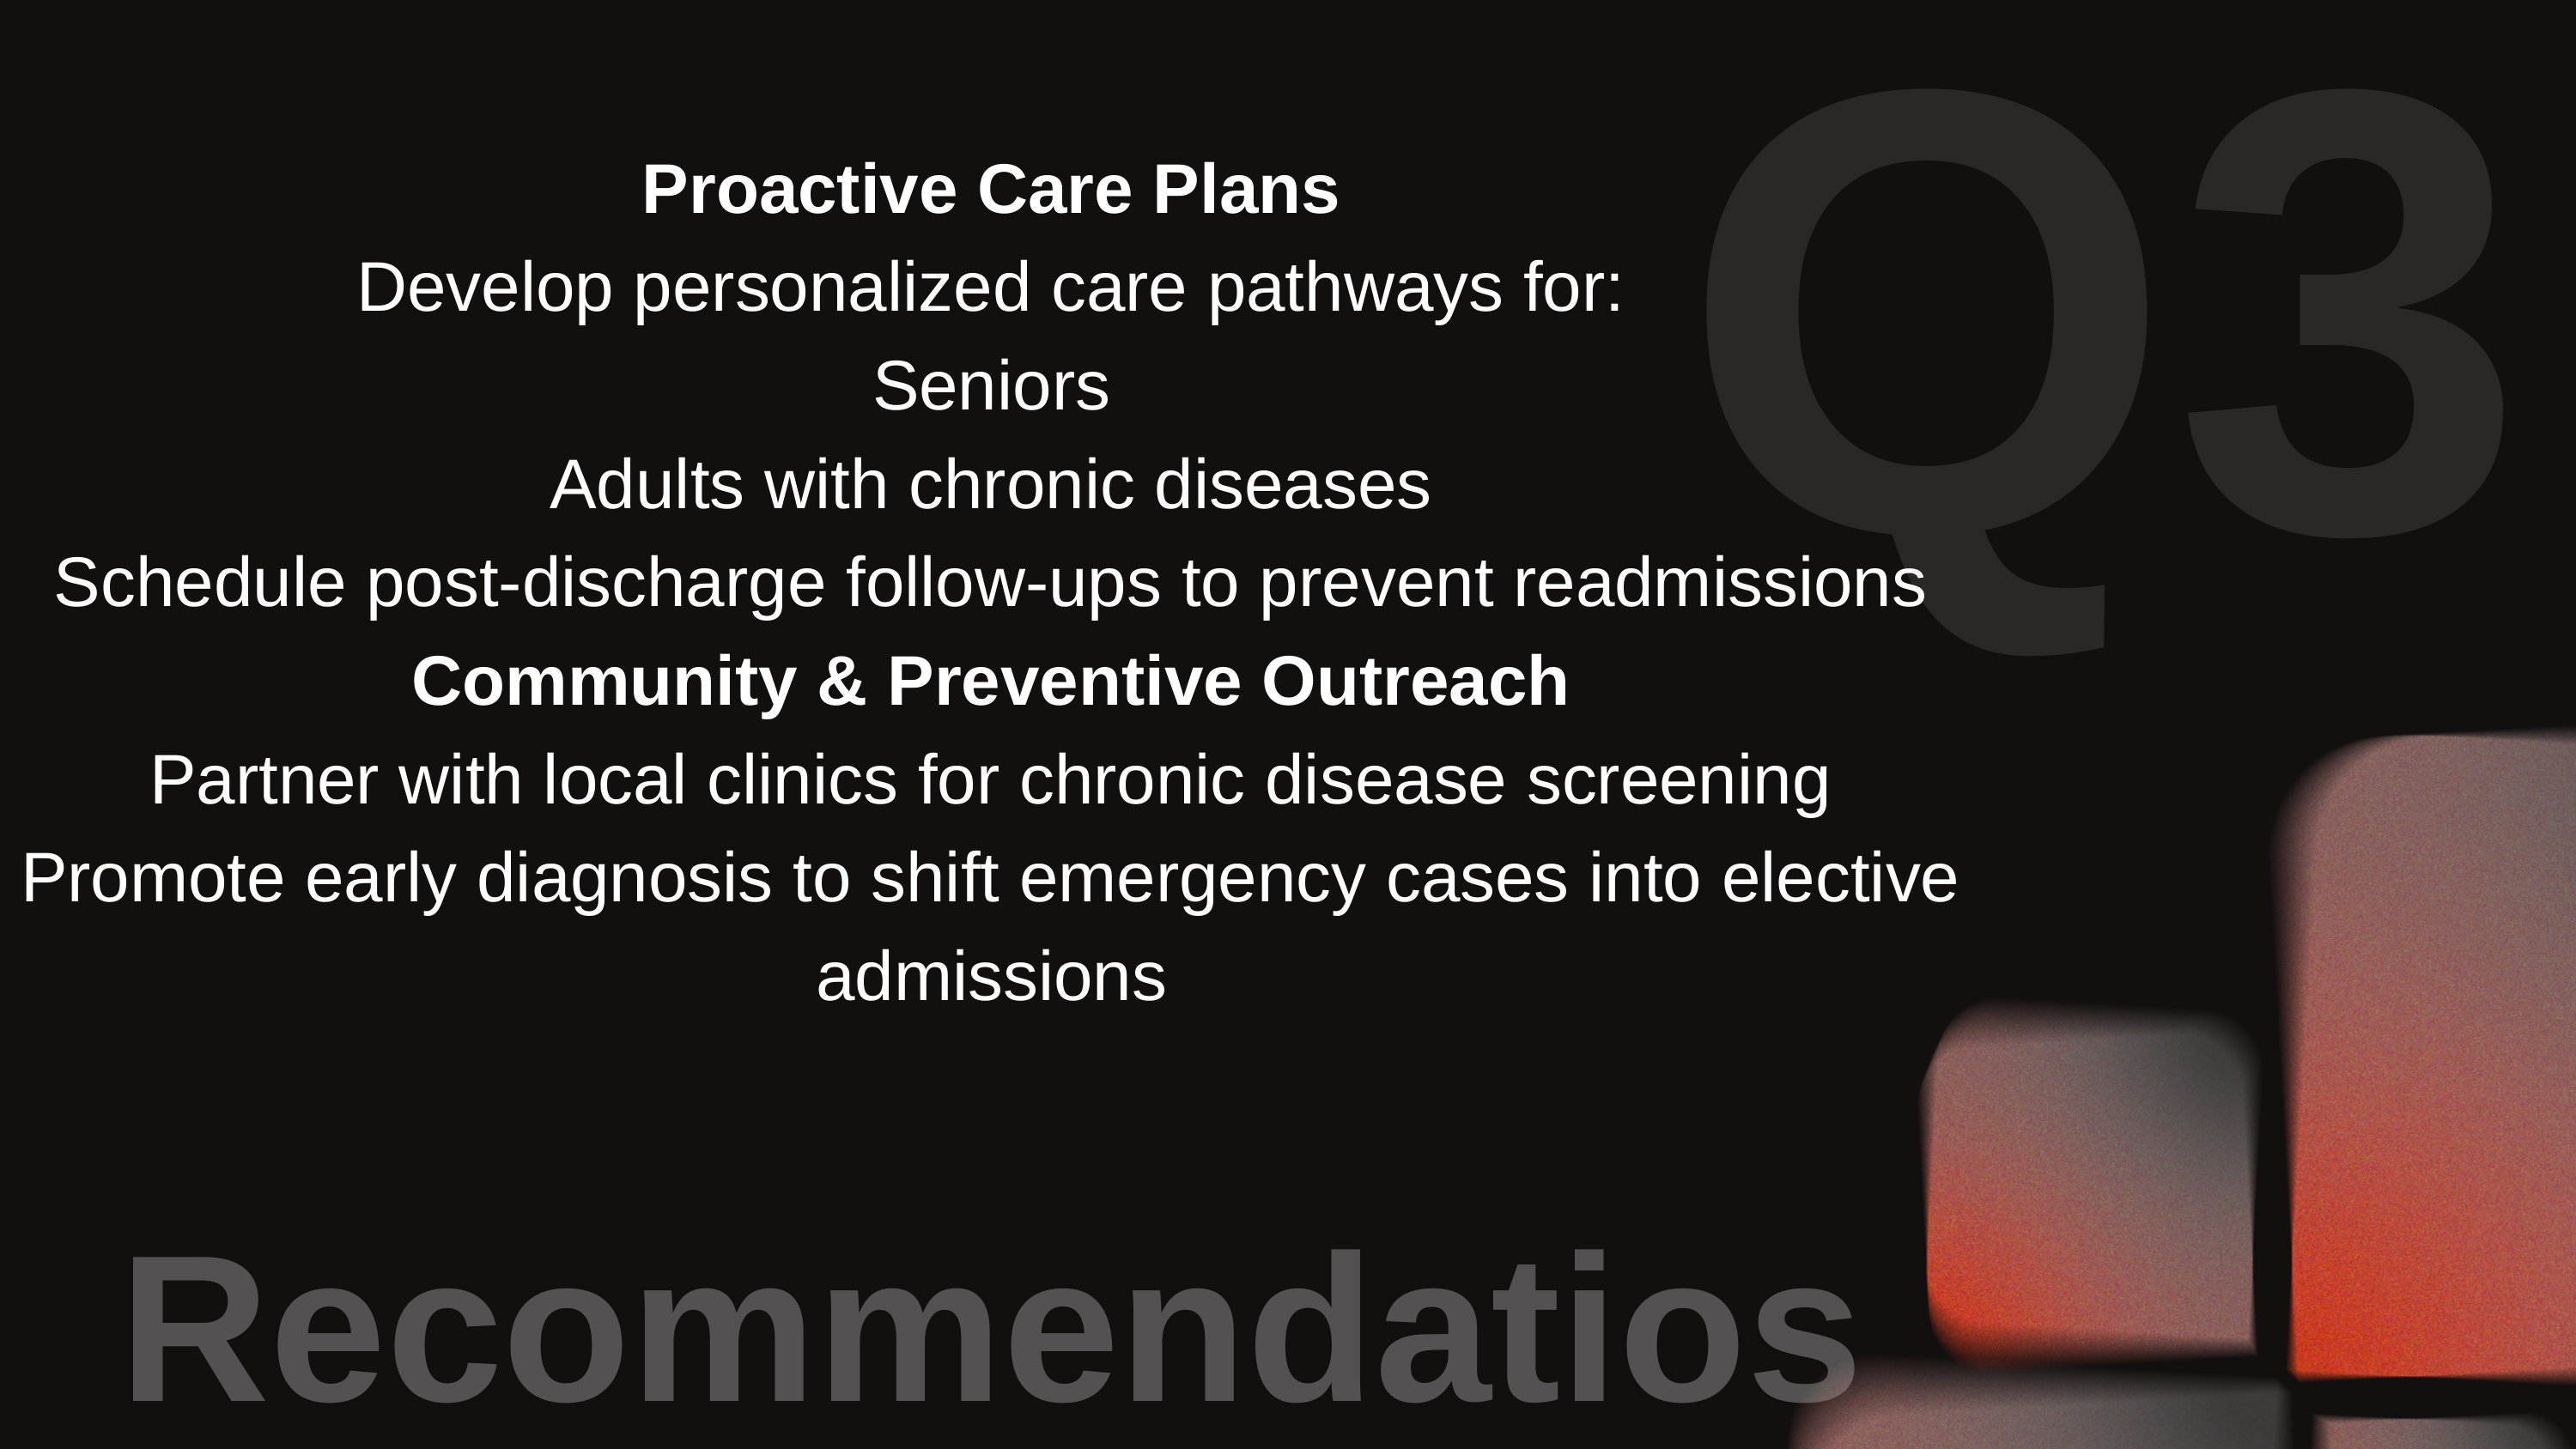

Q3
Proactive Care Plans
Develop personalized care pathways for:
Seniors
Adults with chronic diseases
Schedule post-discharge follow-ups to prevent readmissions
Community & Preventive Outreach
Partner with local clinics for chronic disease screening
Promote early diagnosis to shift emergency cases into elective admissions

Recommendatios